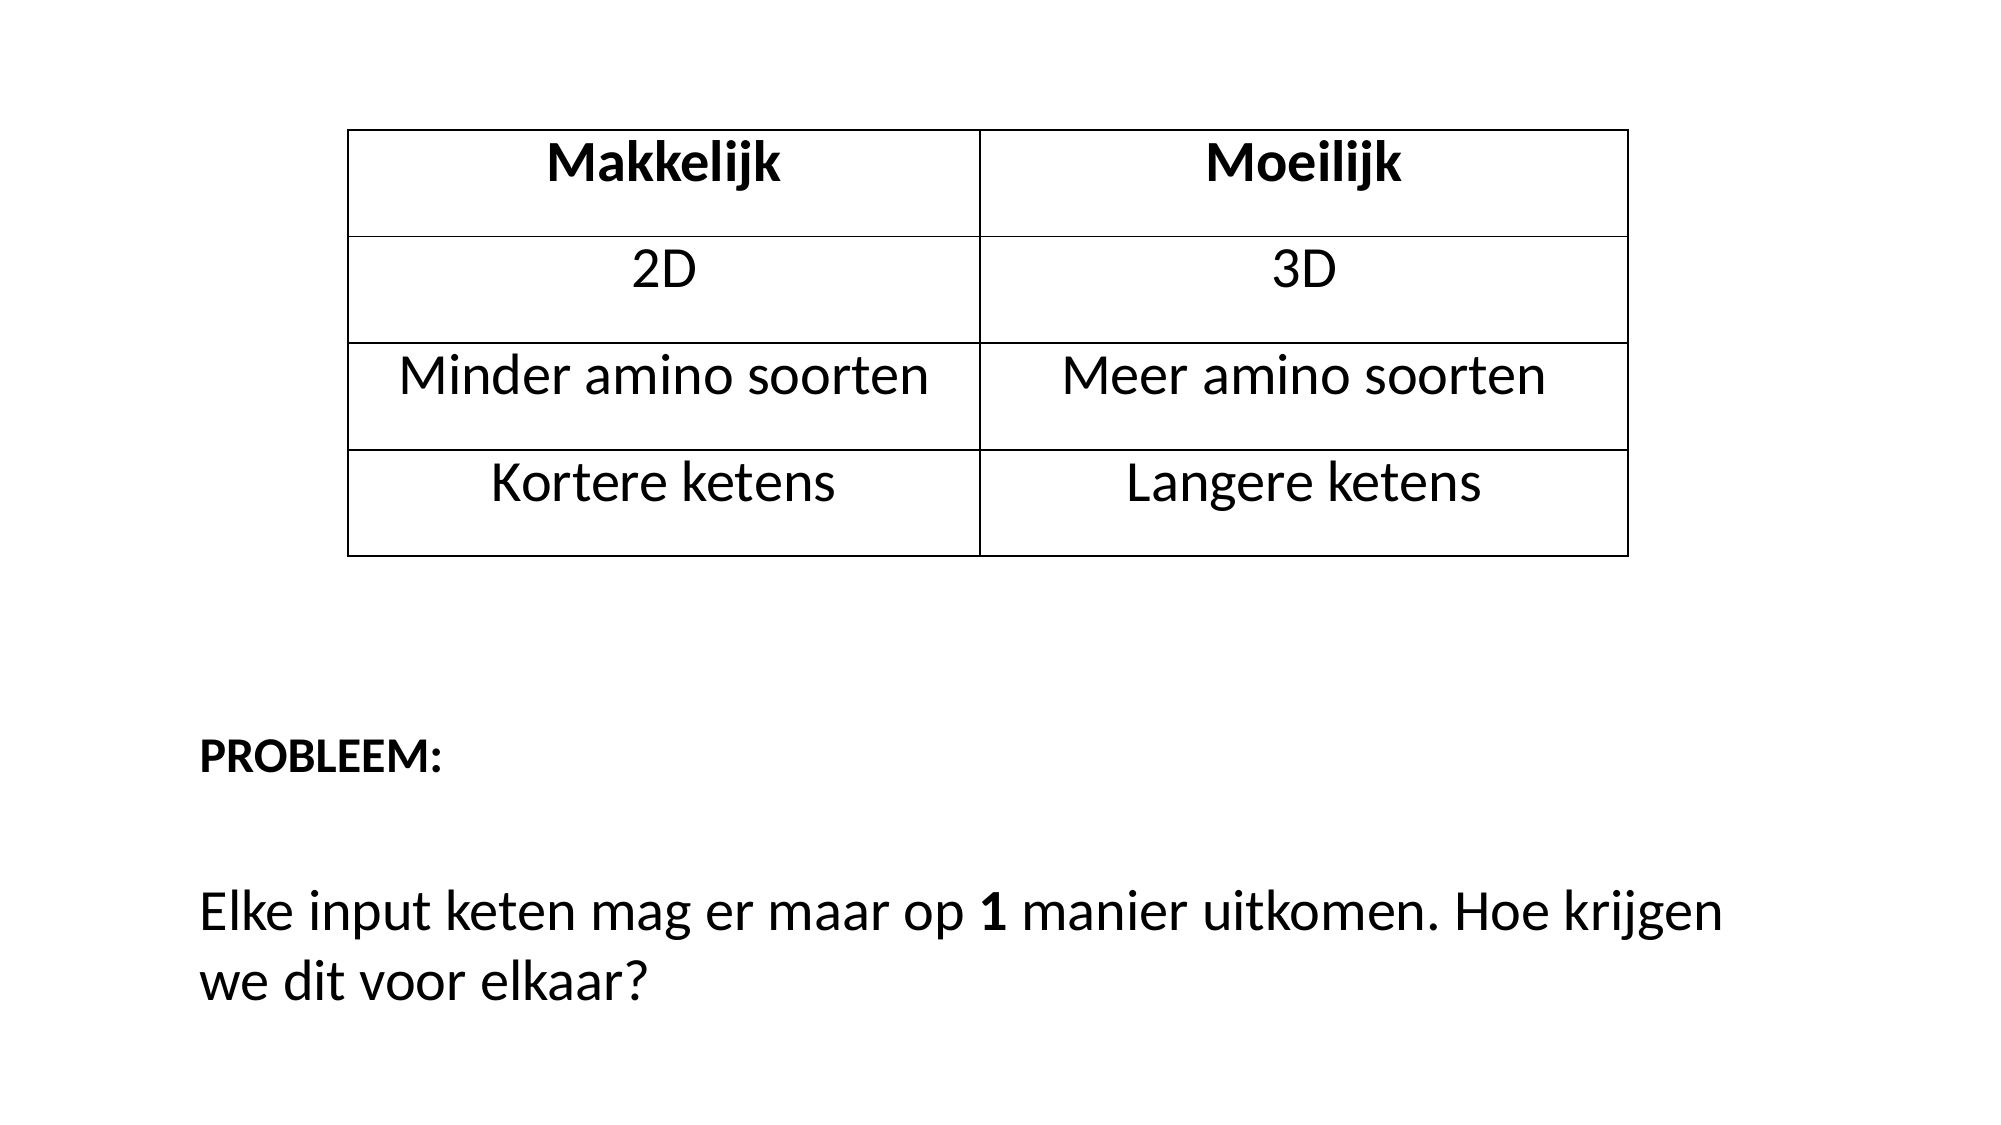

| Makkelijk | Moeilijk |
| --- | --- |
| 2D | 3D |
| Minder amino soorten | Meer amino soorten |
| Kortere ketens | Langere ketens |
PROBLEEM:

Elke input keten mag er maar op 1 manier uitkomen. Hoe krijgen we dit voor elkaar?